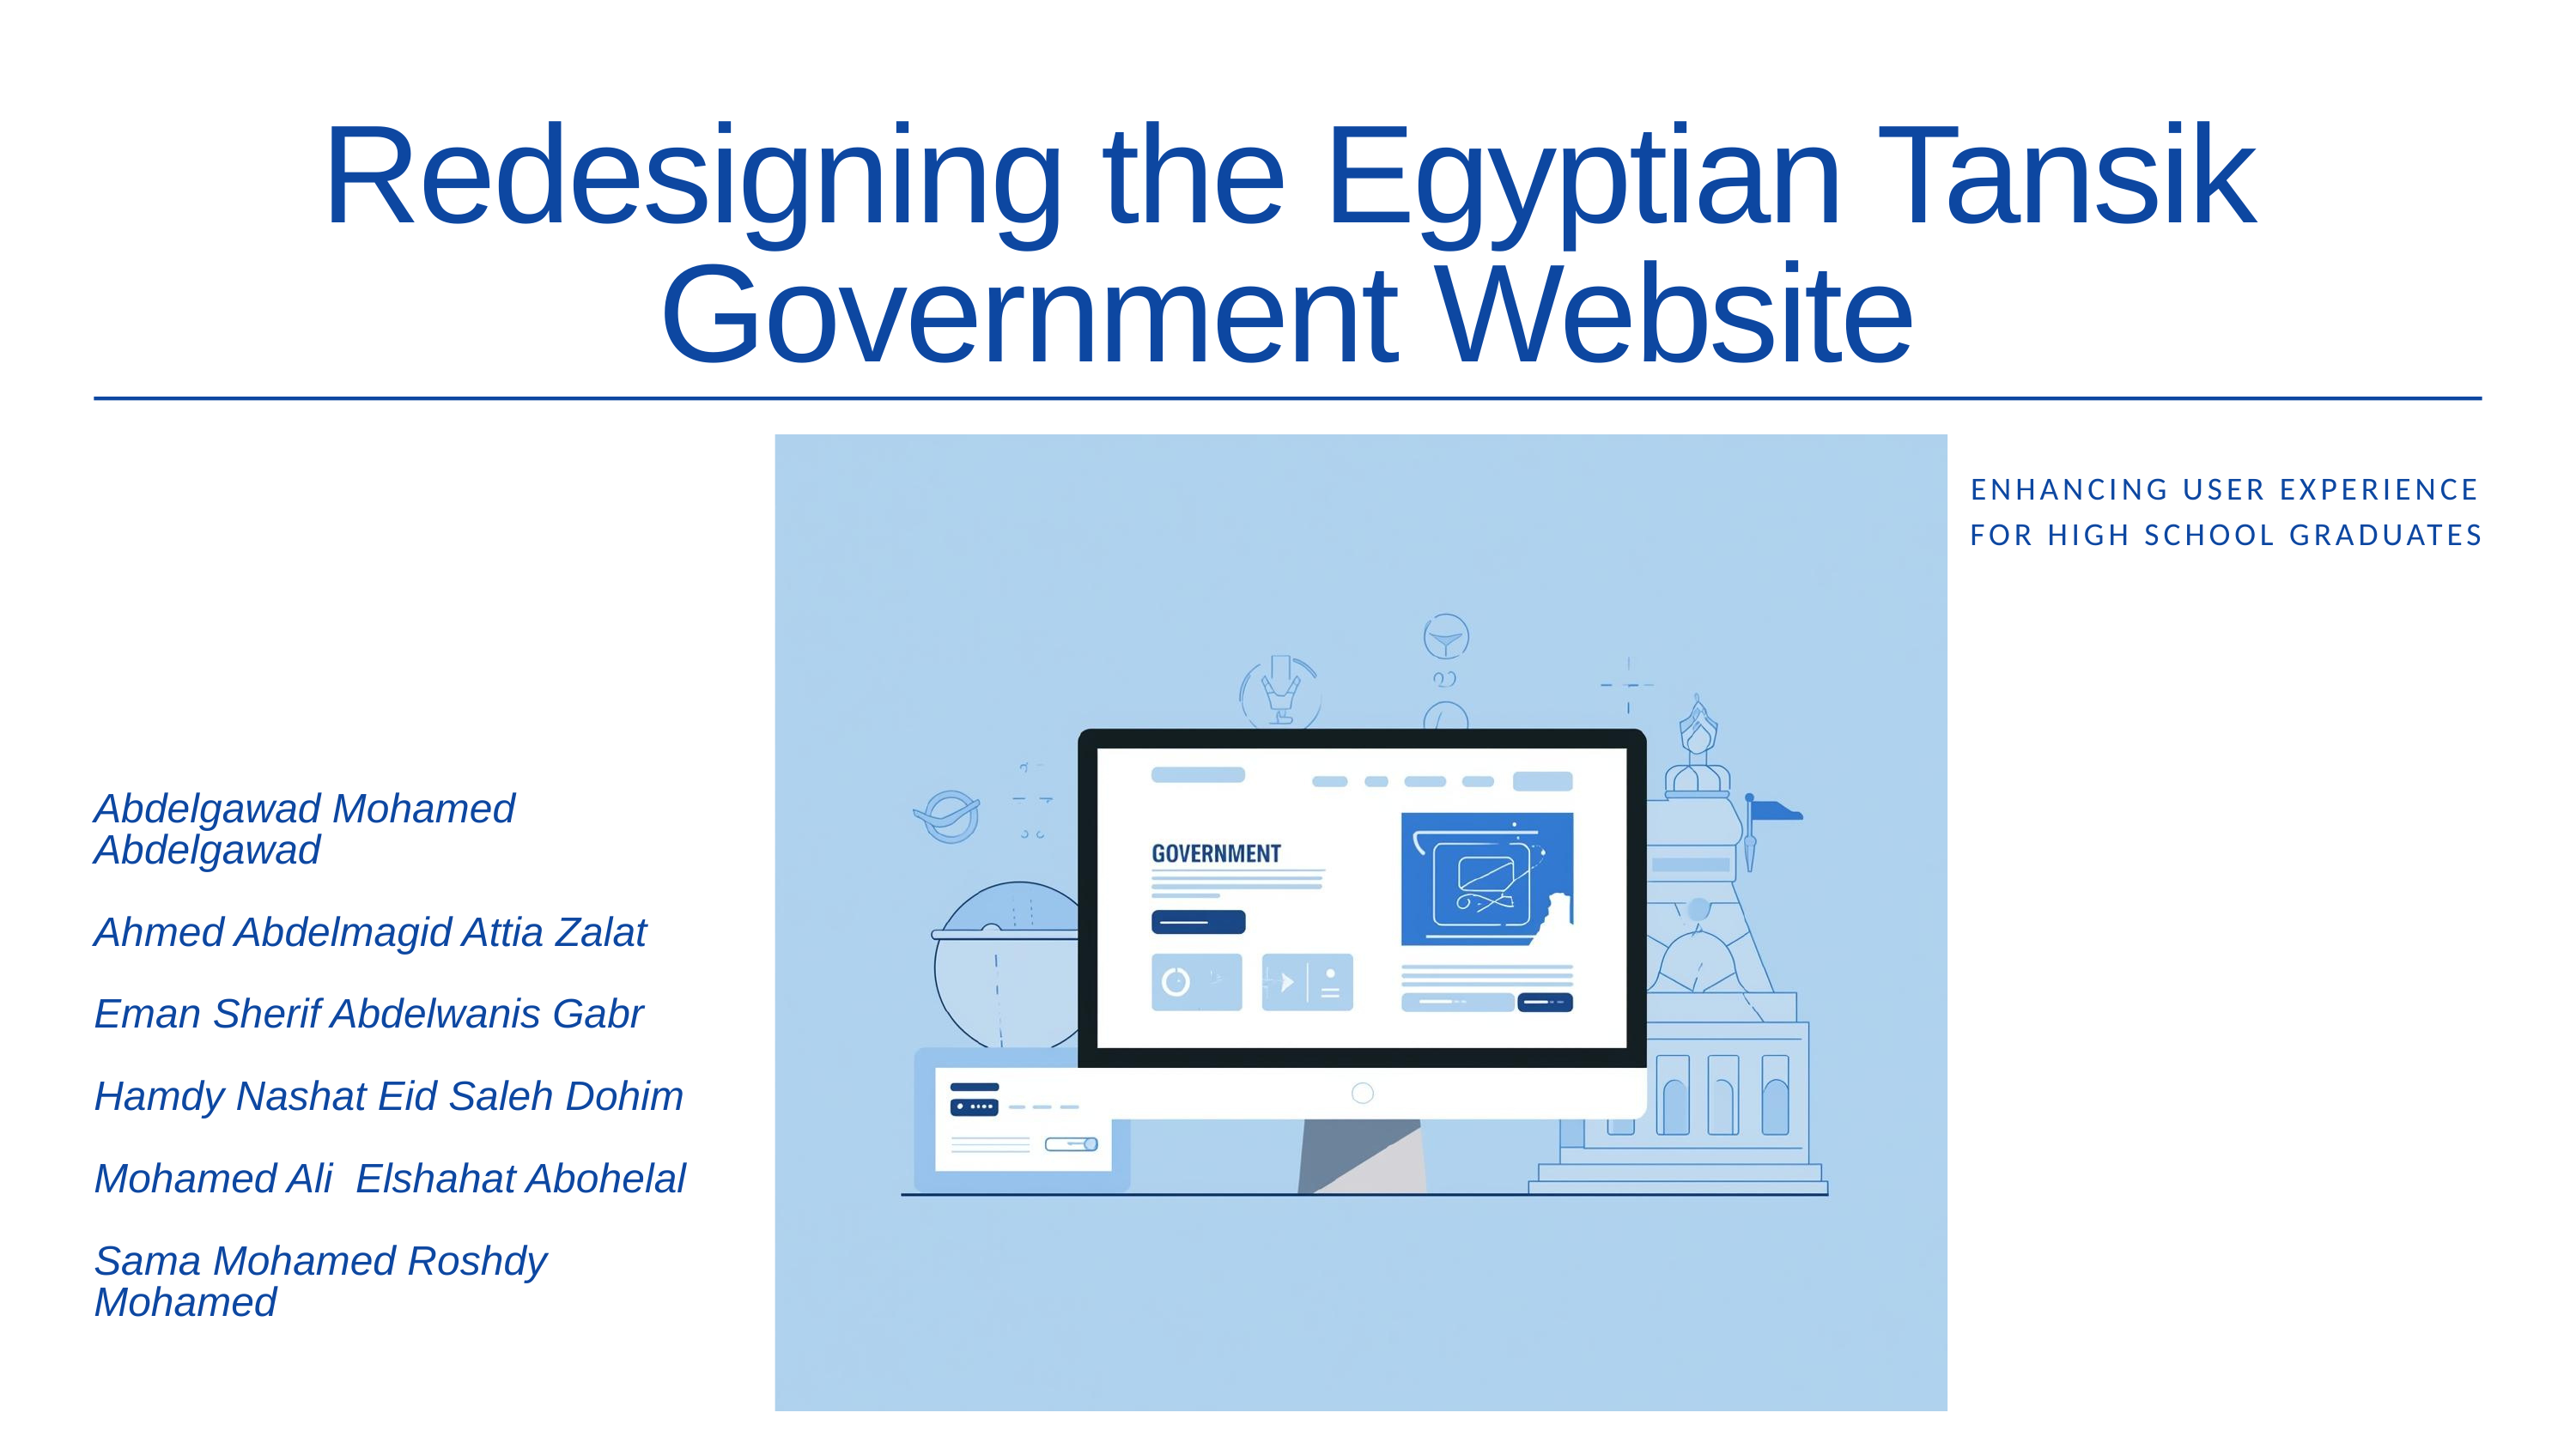

Redesigning the Egyptian Tansik Government Website

 ENHANCING USER EXPERIENCE FOR HIGH SCHOOL GRADUATES
Abdelgawad Mohamed Abdelgawad

Ahmed Abdelmagid Attia Zalat

Eman Sherif Abdelwanis Gabr

Hamdy Nashat Eid Saleh Dohim

Mohamed Ali  Elshahat Abohelal

Sama Mohamed Roshdy Mohamed